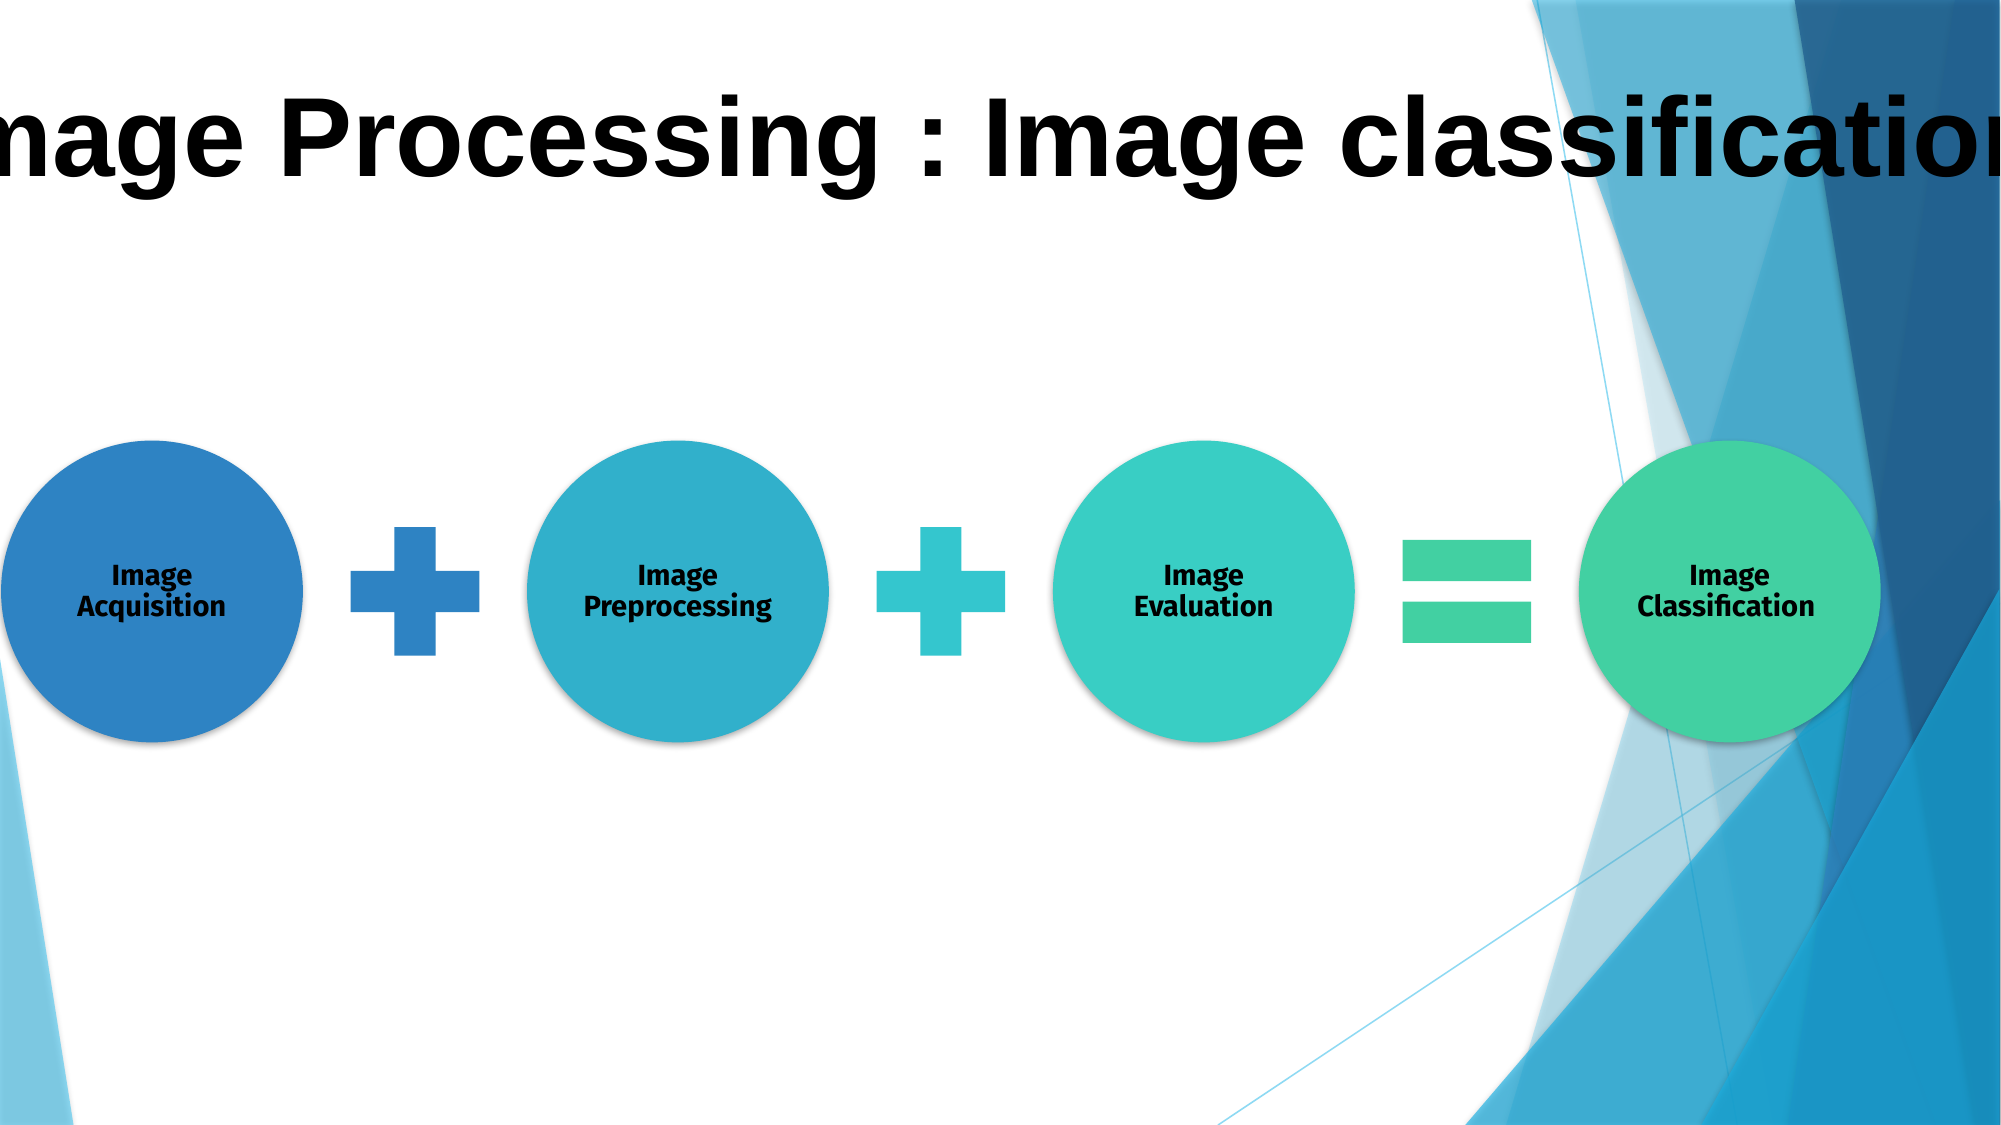

Image Acquisition

Image Preprocessing

Image Evaluation

Image Classification
Image Processing : Image classification
# Image processing Basic  procedure of a specific Technique